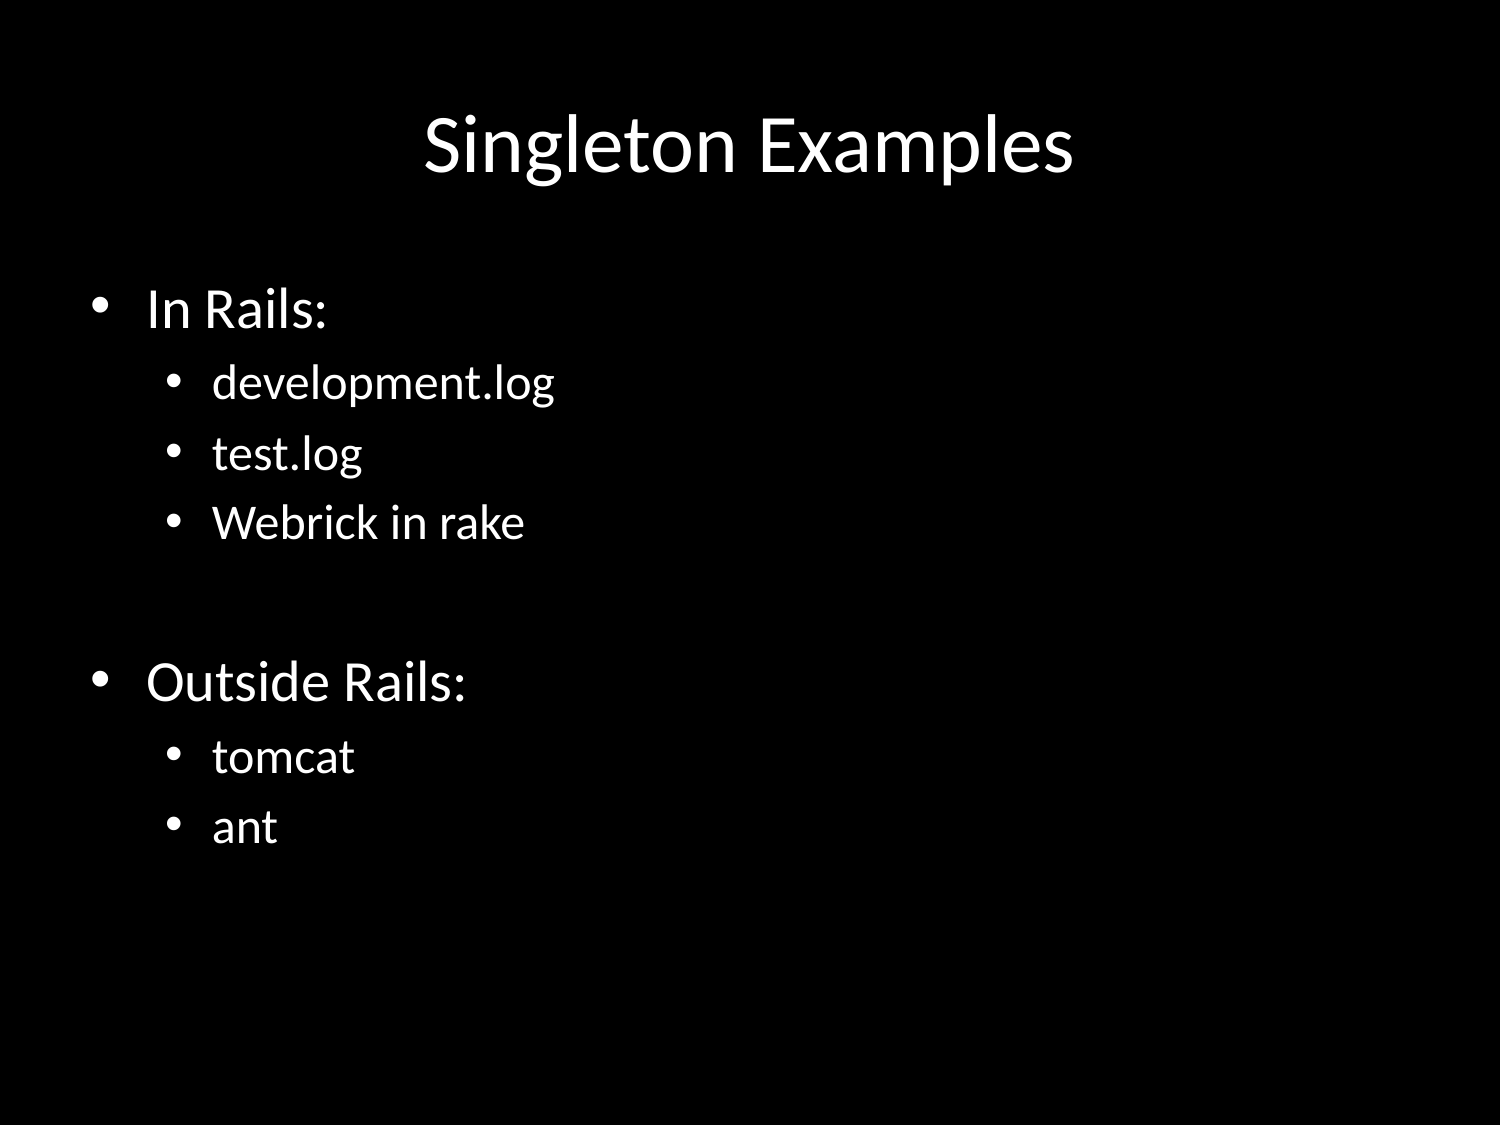

# Singleton Examples
In Rails:
development.log
test.log
Webrick in rake

Outside Rails:
tomcat
ant